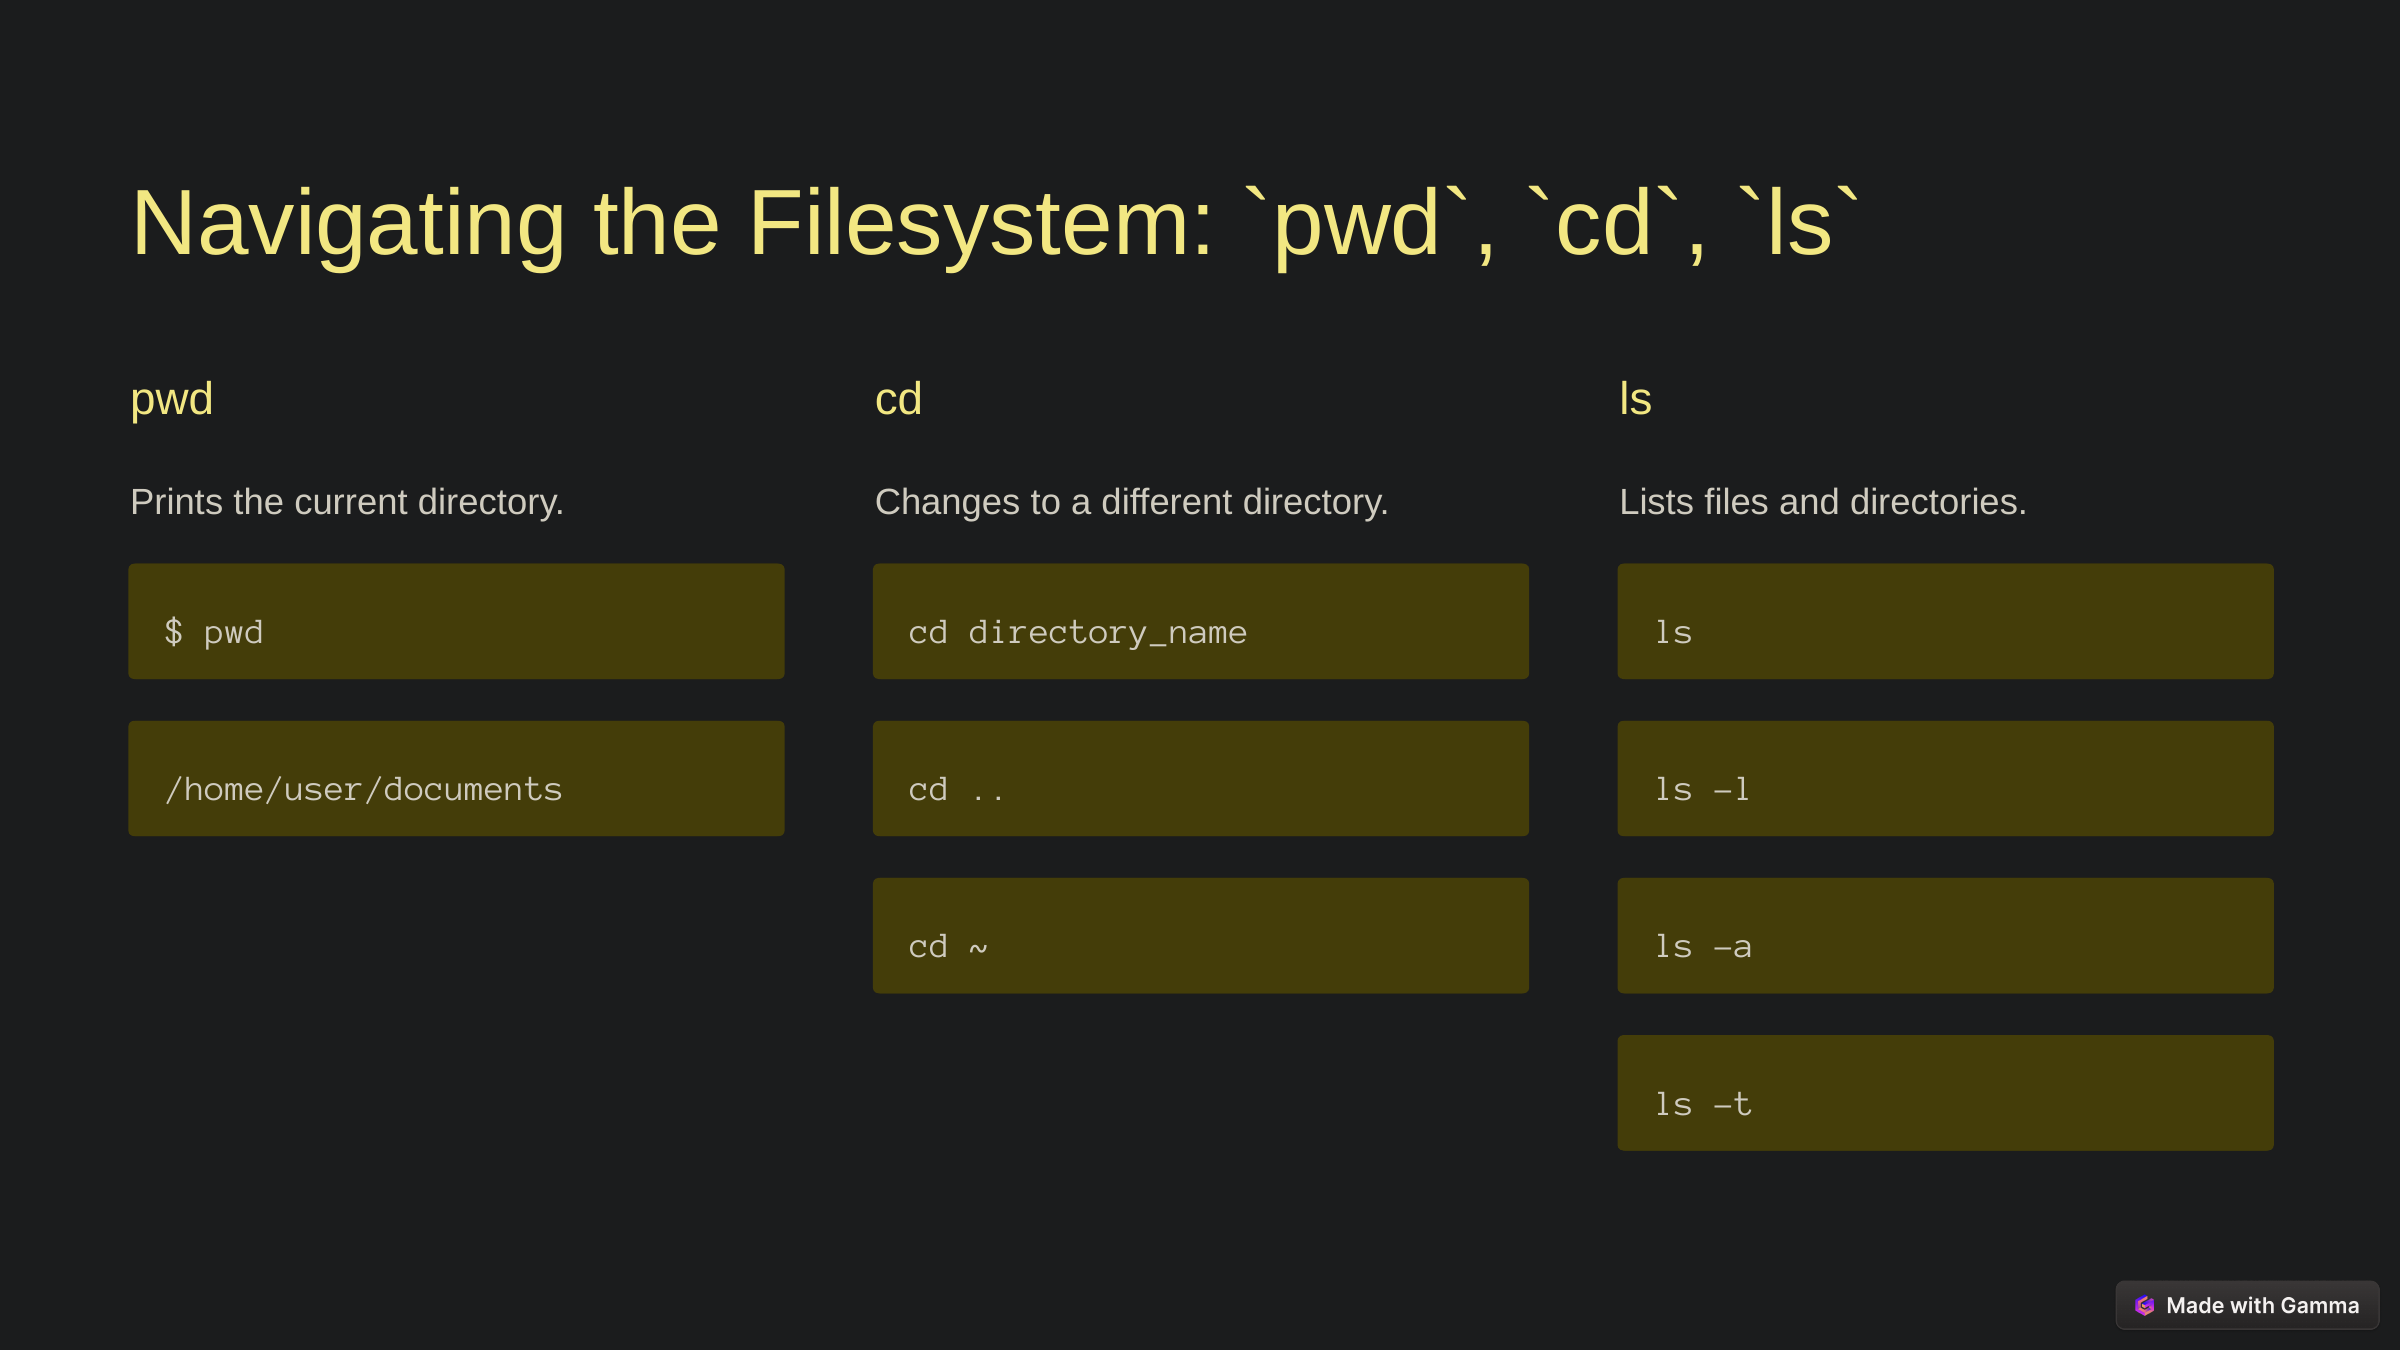

Navigating the Filesystem: `pwd`, `cd`, `ls`
pwd
cd
ls
Prints the current directory.
Changes to a different directory.
Lists files and directories.

$ pwd
cd directory_name
ls

/home/user/documents
cd ..
ls -l

cd ~
ls -a

ls -t